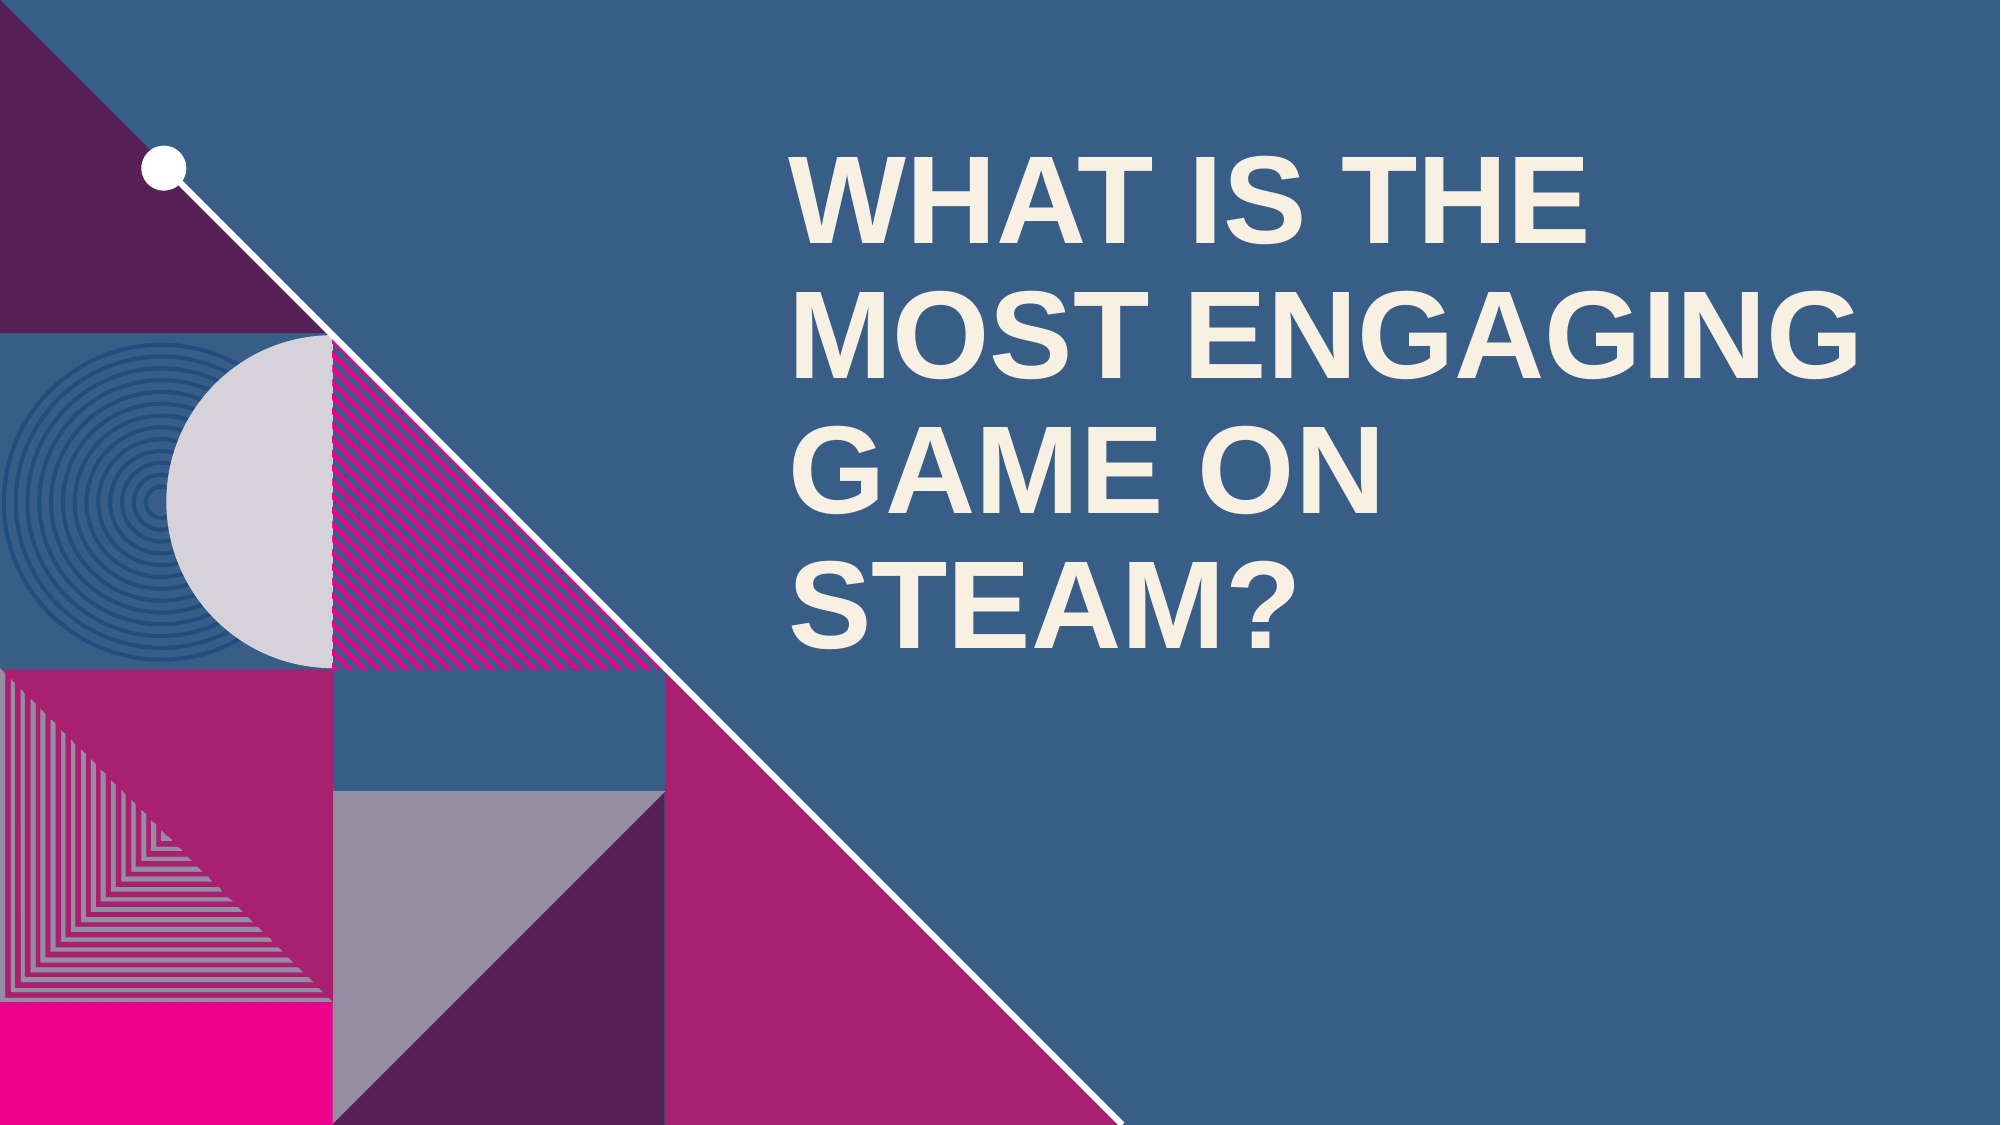

# What is the most engaging game on steam?